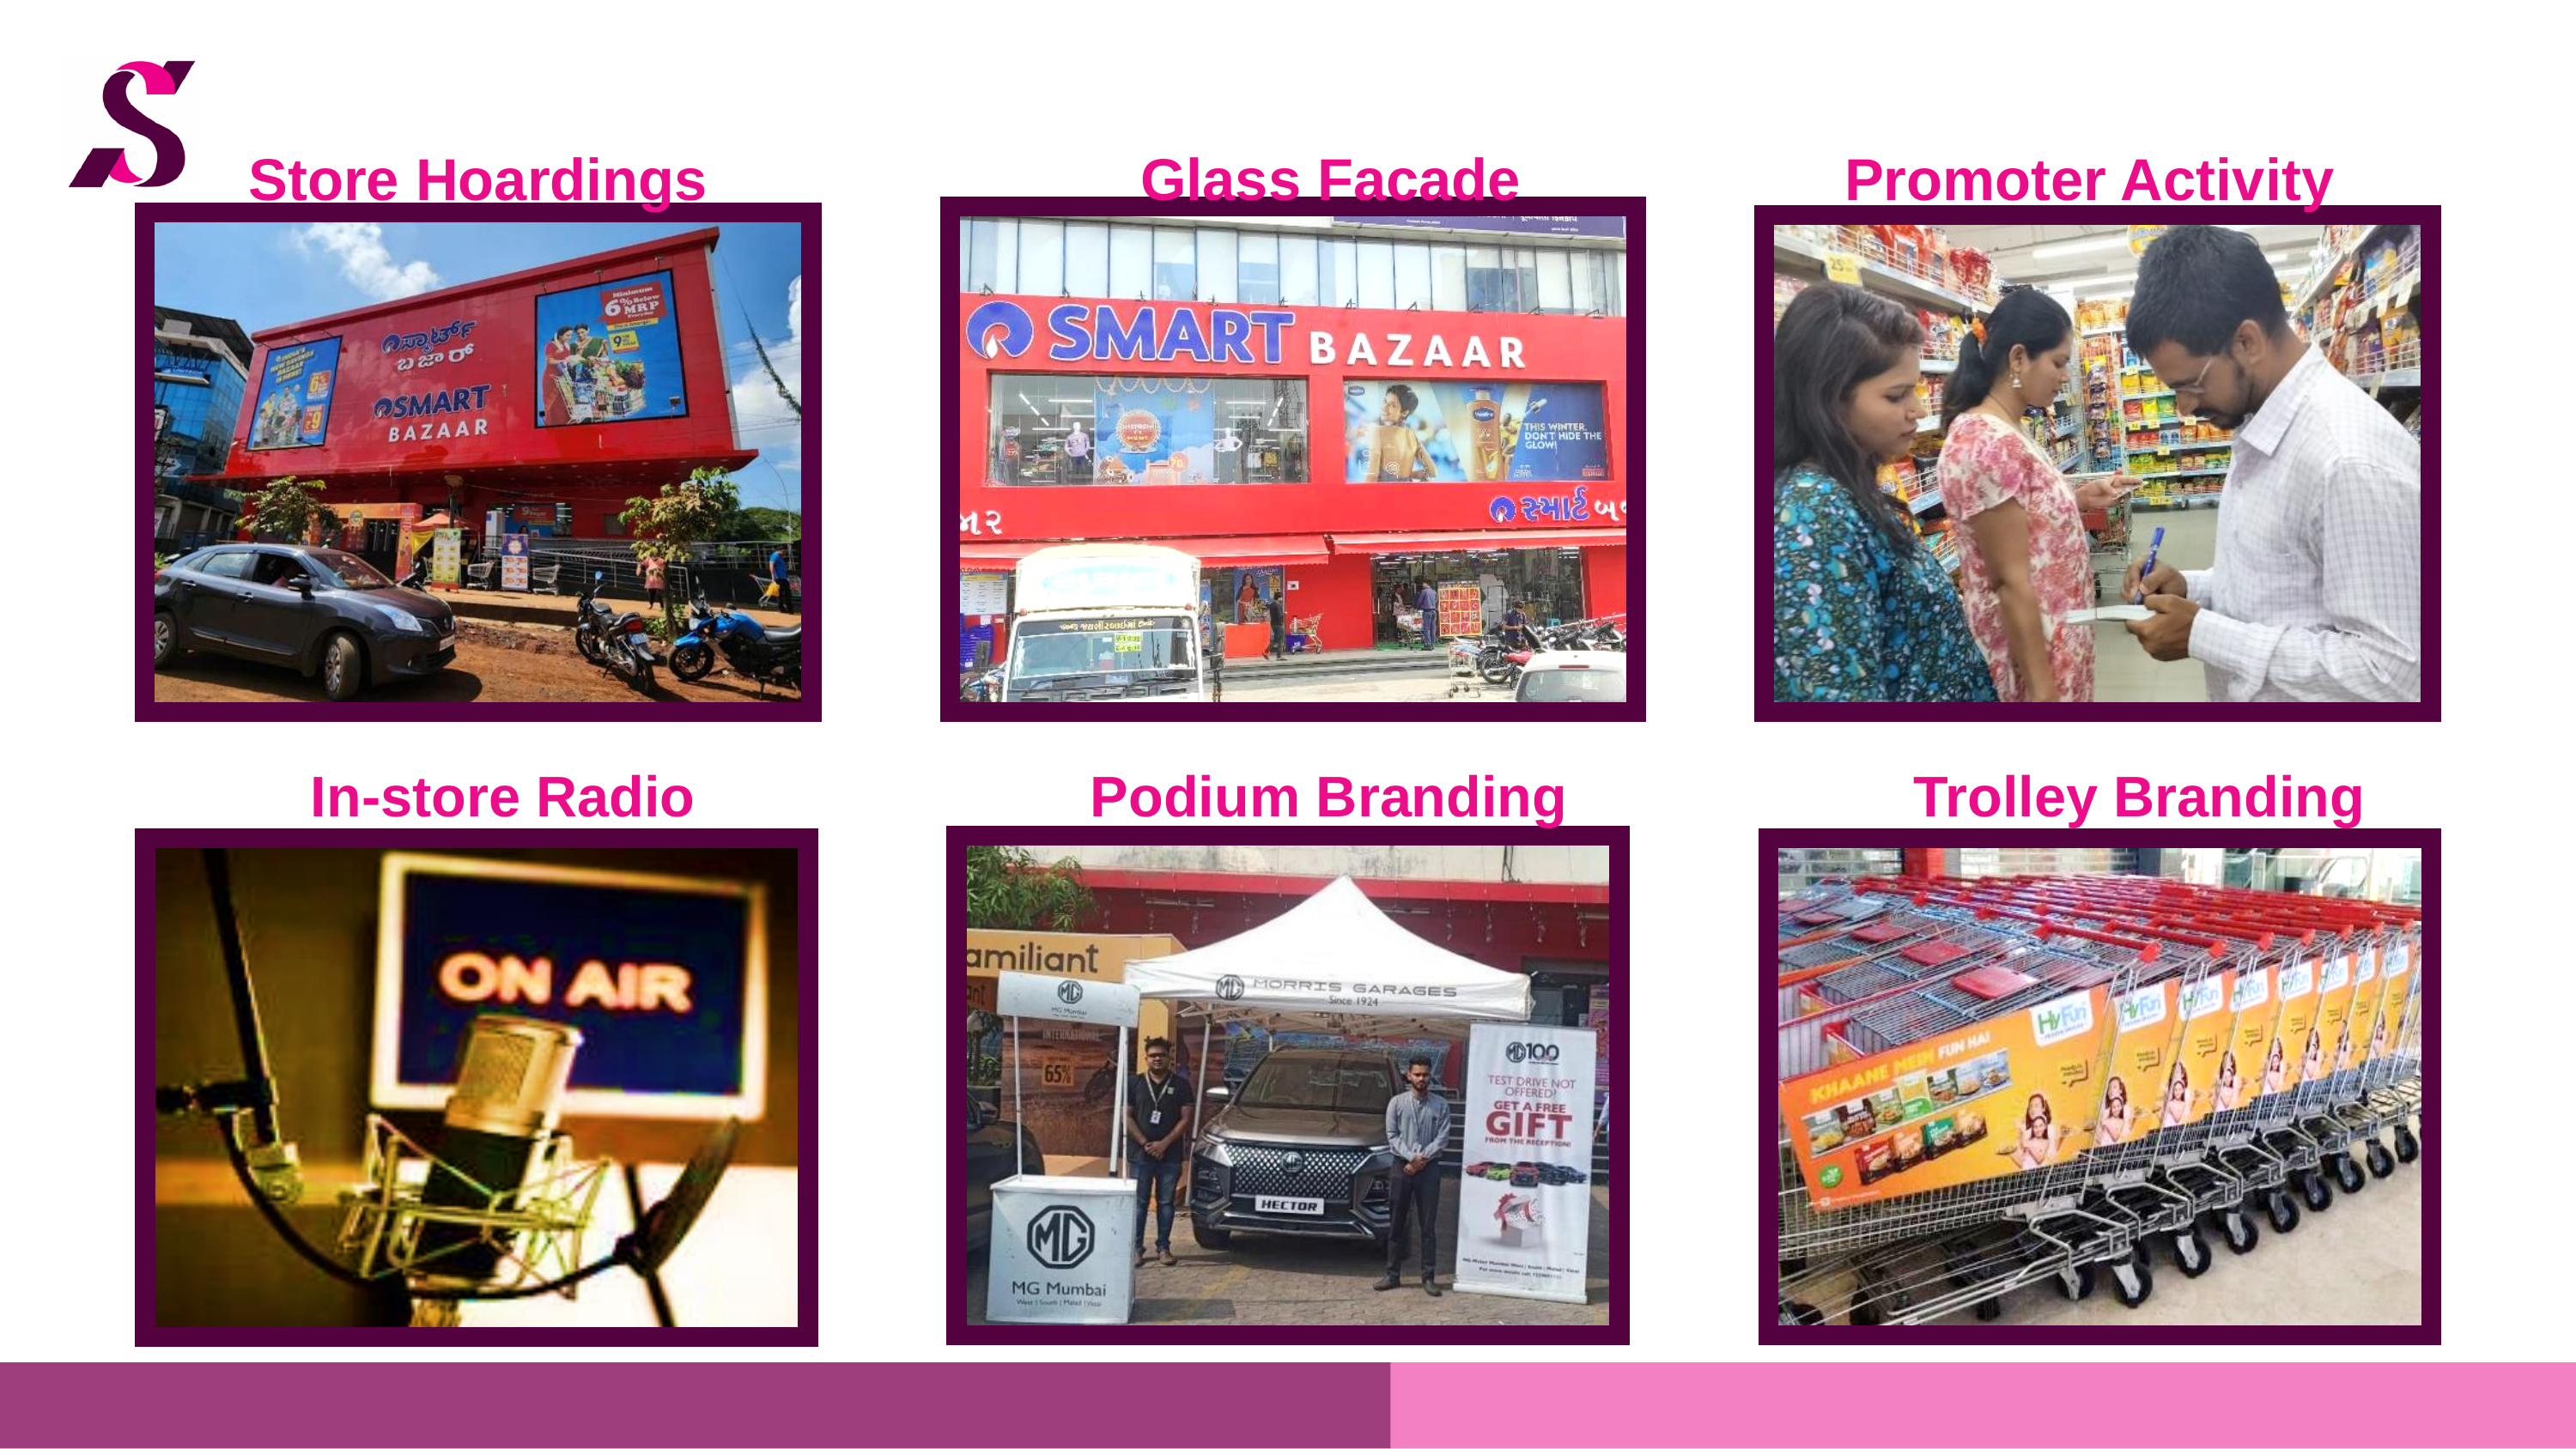

Store Hoardings
Glass Facade
Promoter Activity

Podium Branding
Trolley Branding
In-store Radio